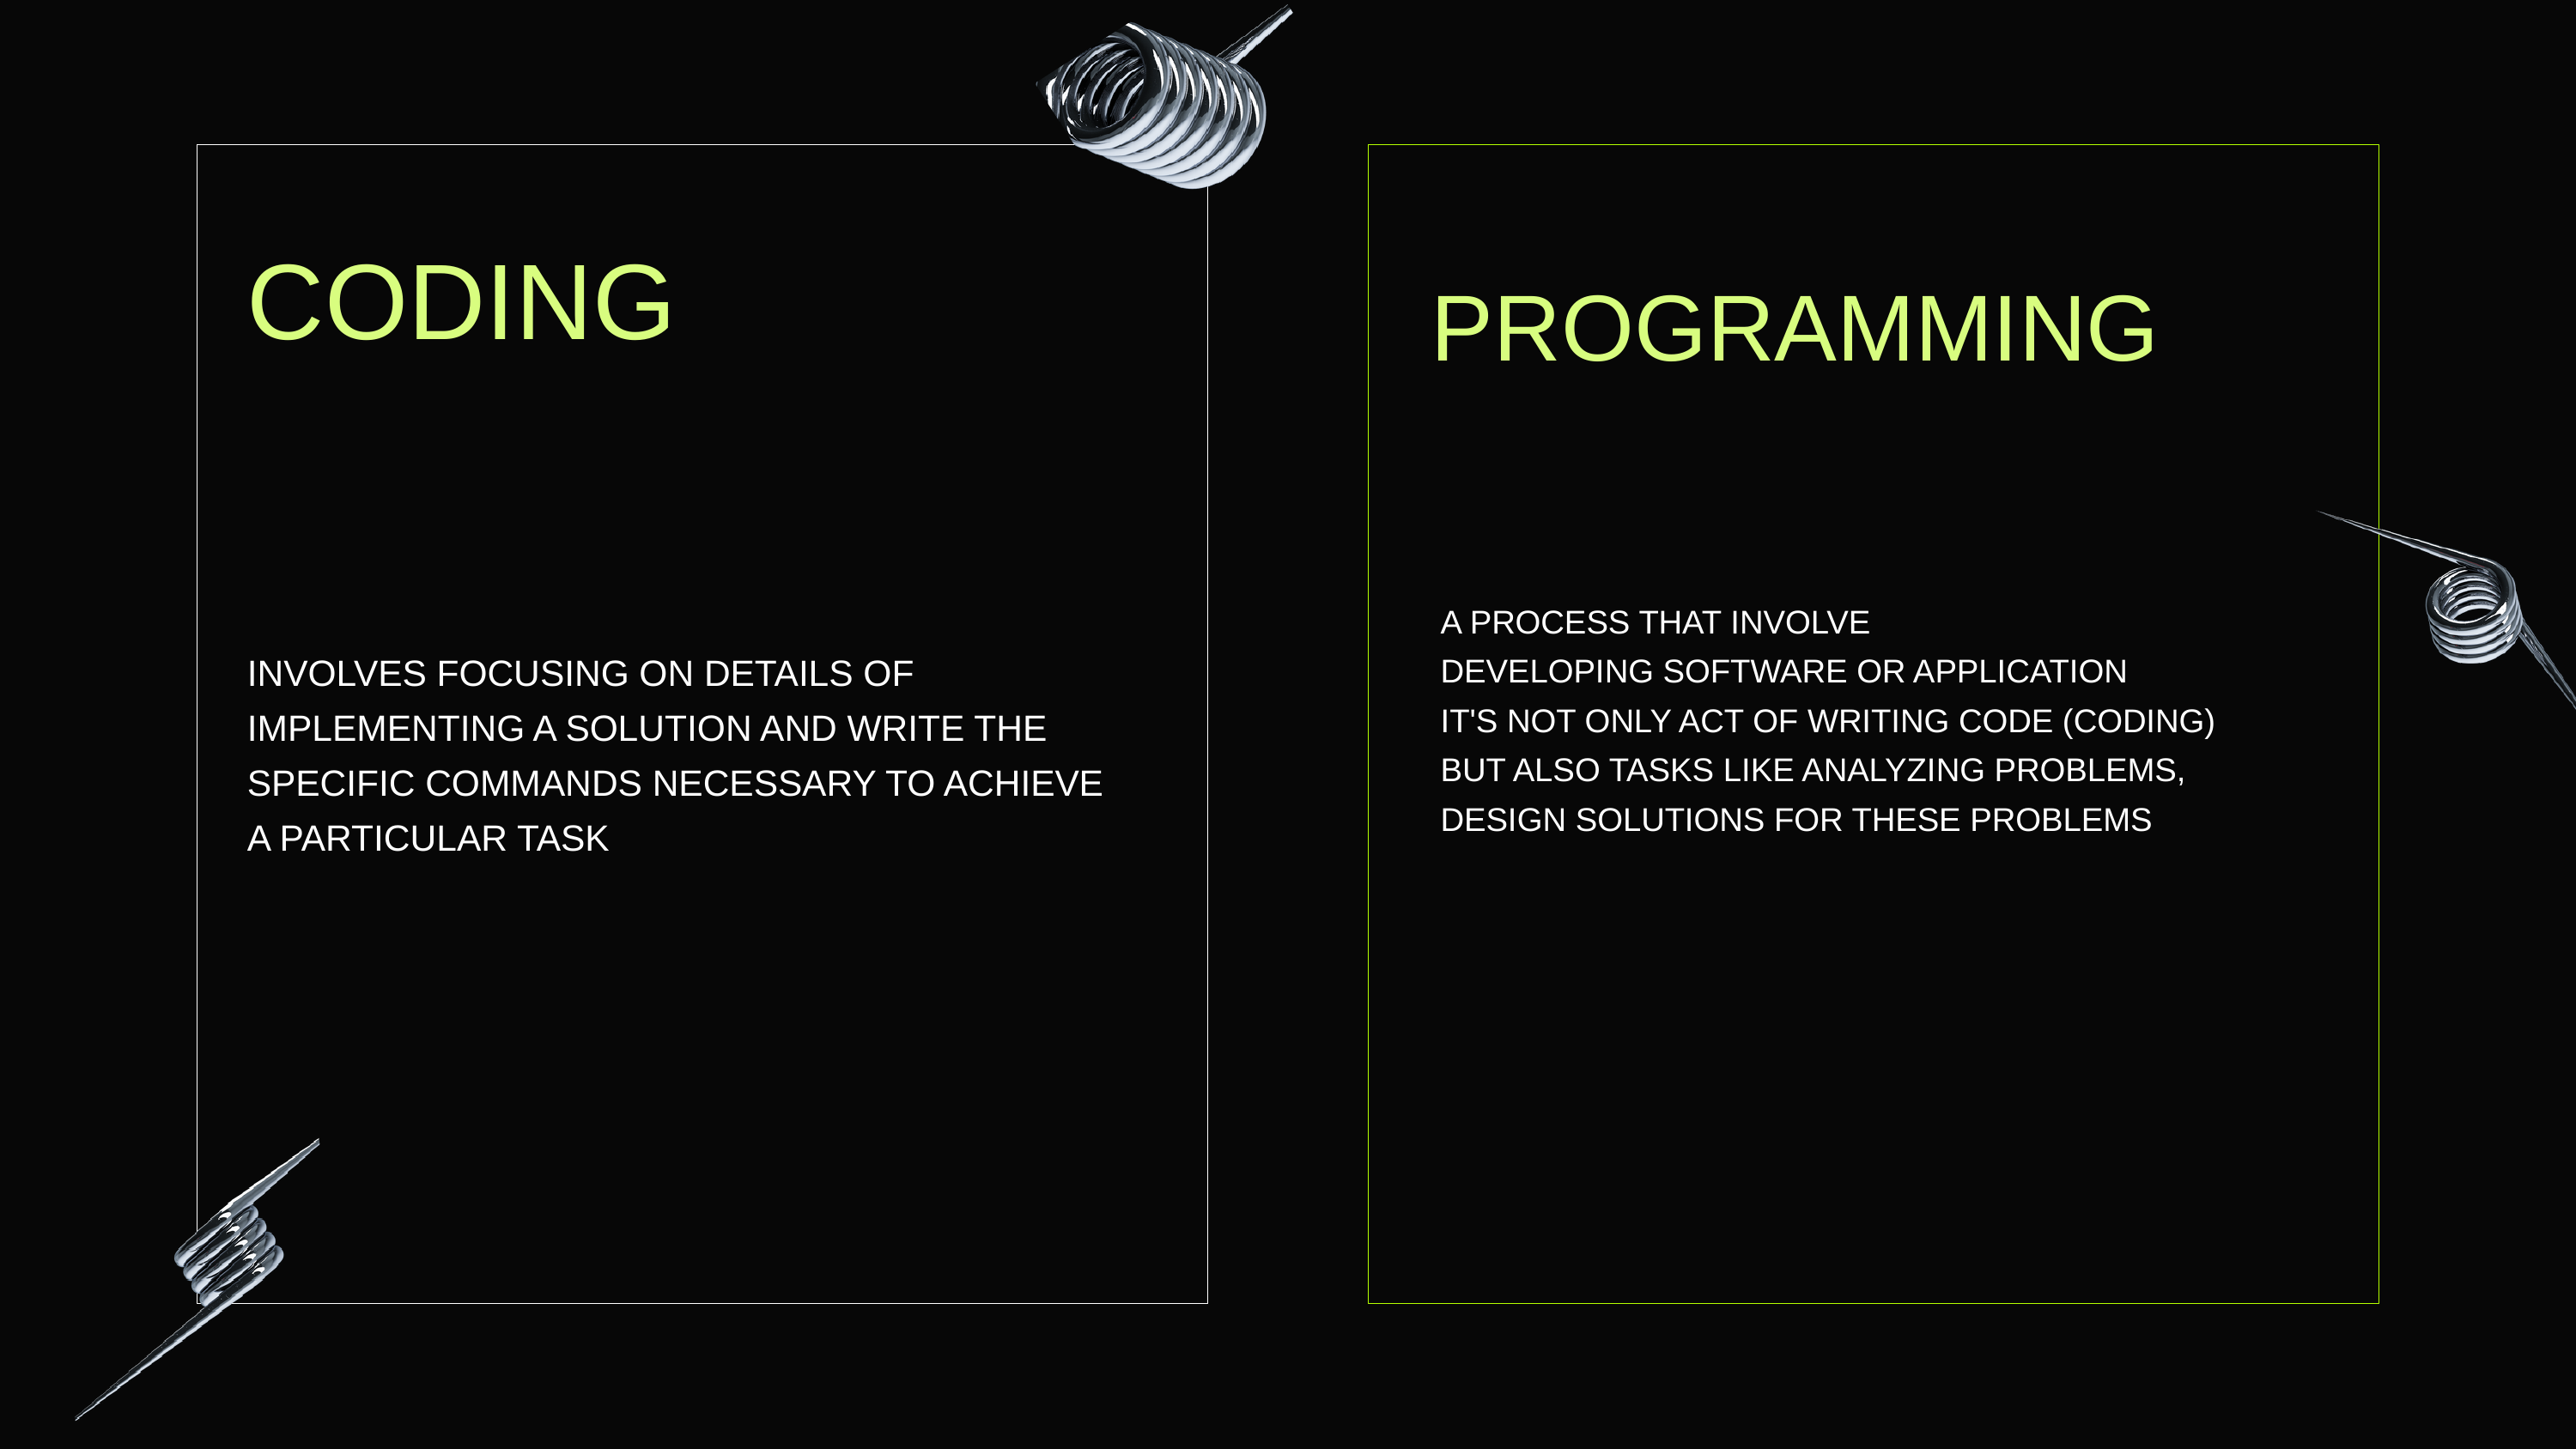

CODING

INVOLVES FOCUSING ON DETAILS OF IMPLEMENTING A SOLUTION AND WRITE THE SPECIFIC COMMANDS NECESSARY TO ACHIEVE A PARTICULAR TASK
PROGRAMMING

 A PROCESS THAT INVOLVE
 DEVELOPING SOFTWARE OR APPLICATION
 IT'S NOT ONLY ACT OF WRITING CODE (CODING)
 BUT ALSO TASKS LIKE ANALYZING PROBLEMS,
 DESIGN SOLUTIONS FOR THESE PROBLEMS